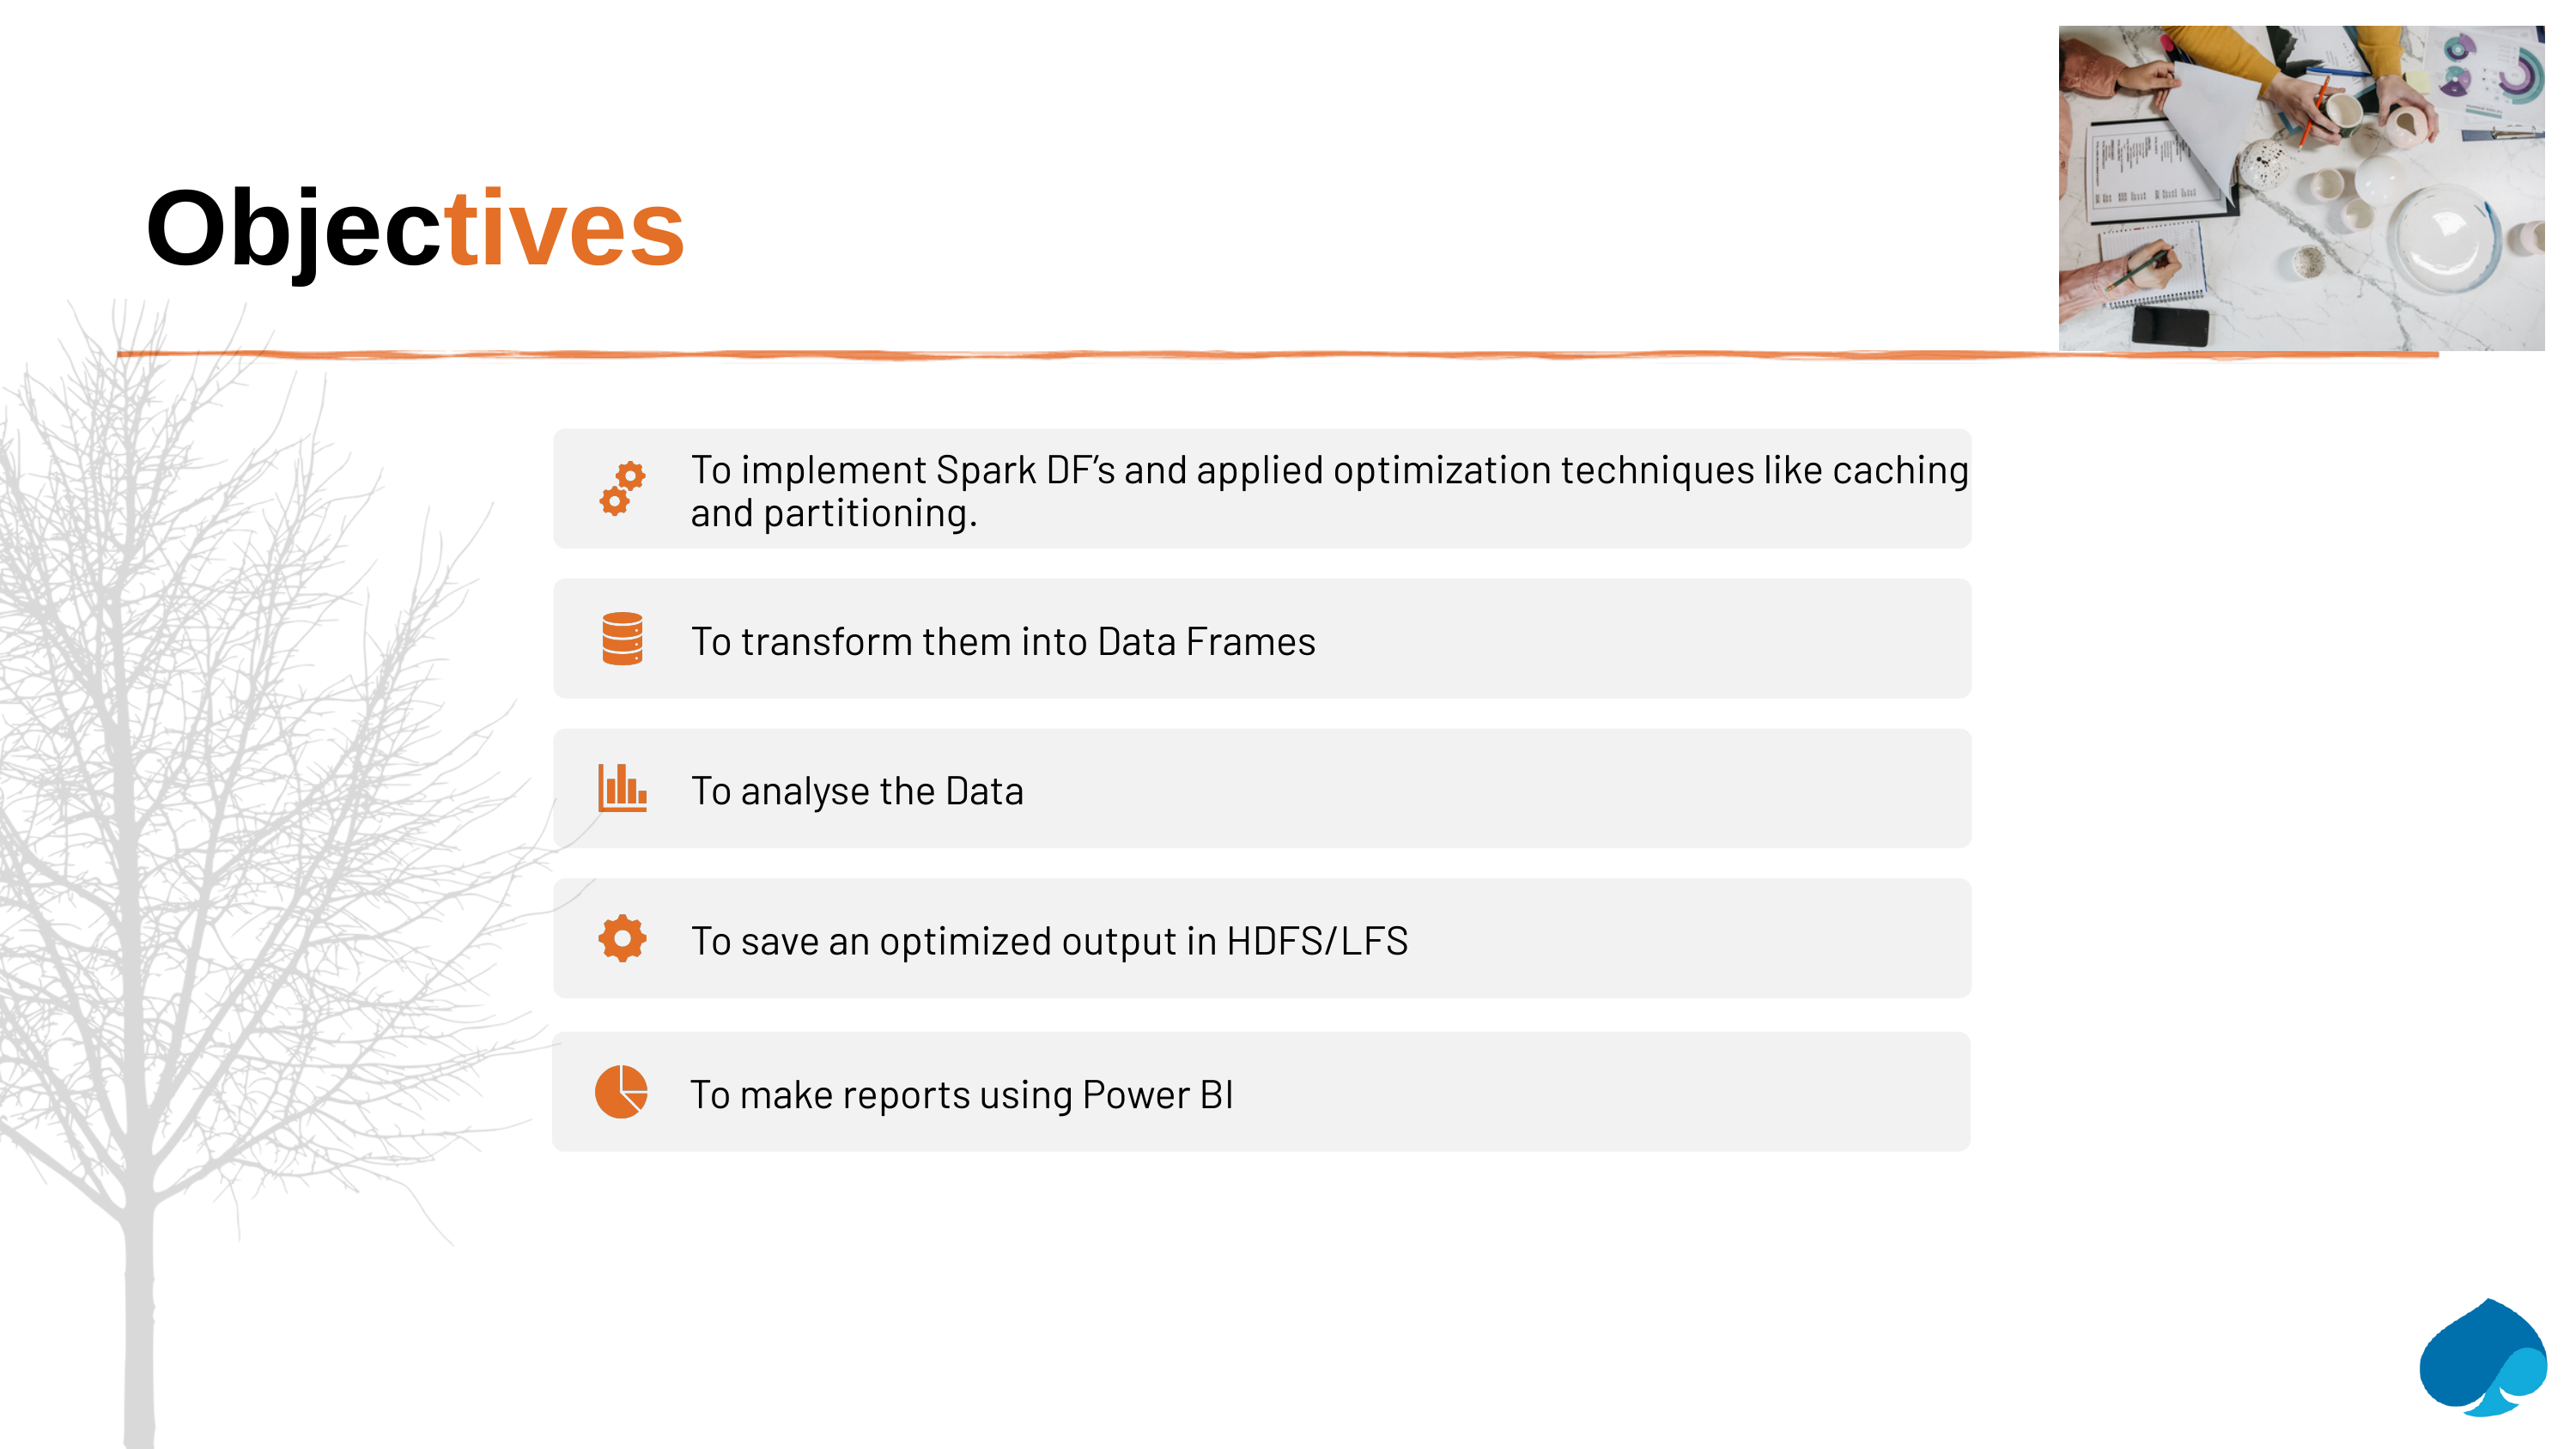

Objectives

To implement Spark DF’s and applied optimization techniques like caching and partitioning.

To transform them into Data Frames

To analyse the Data

To save an optimized output in HDFS/LFS

To make reports using Power BI